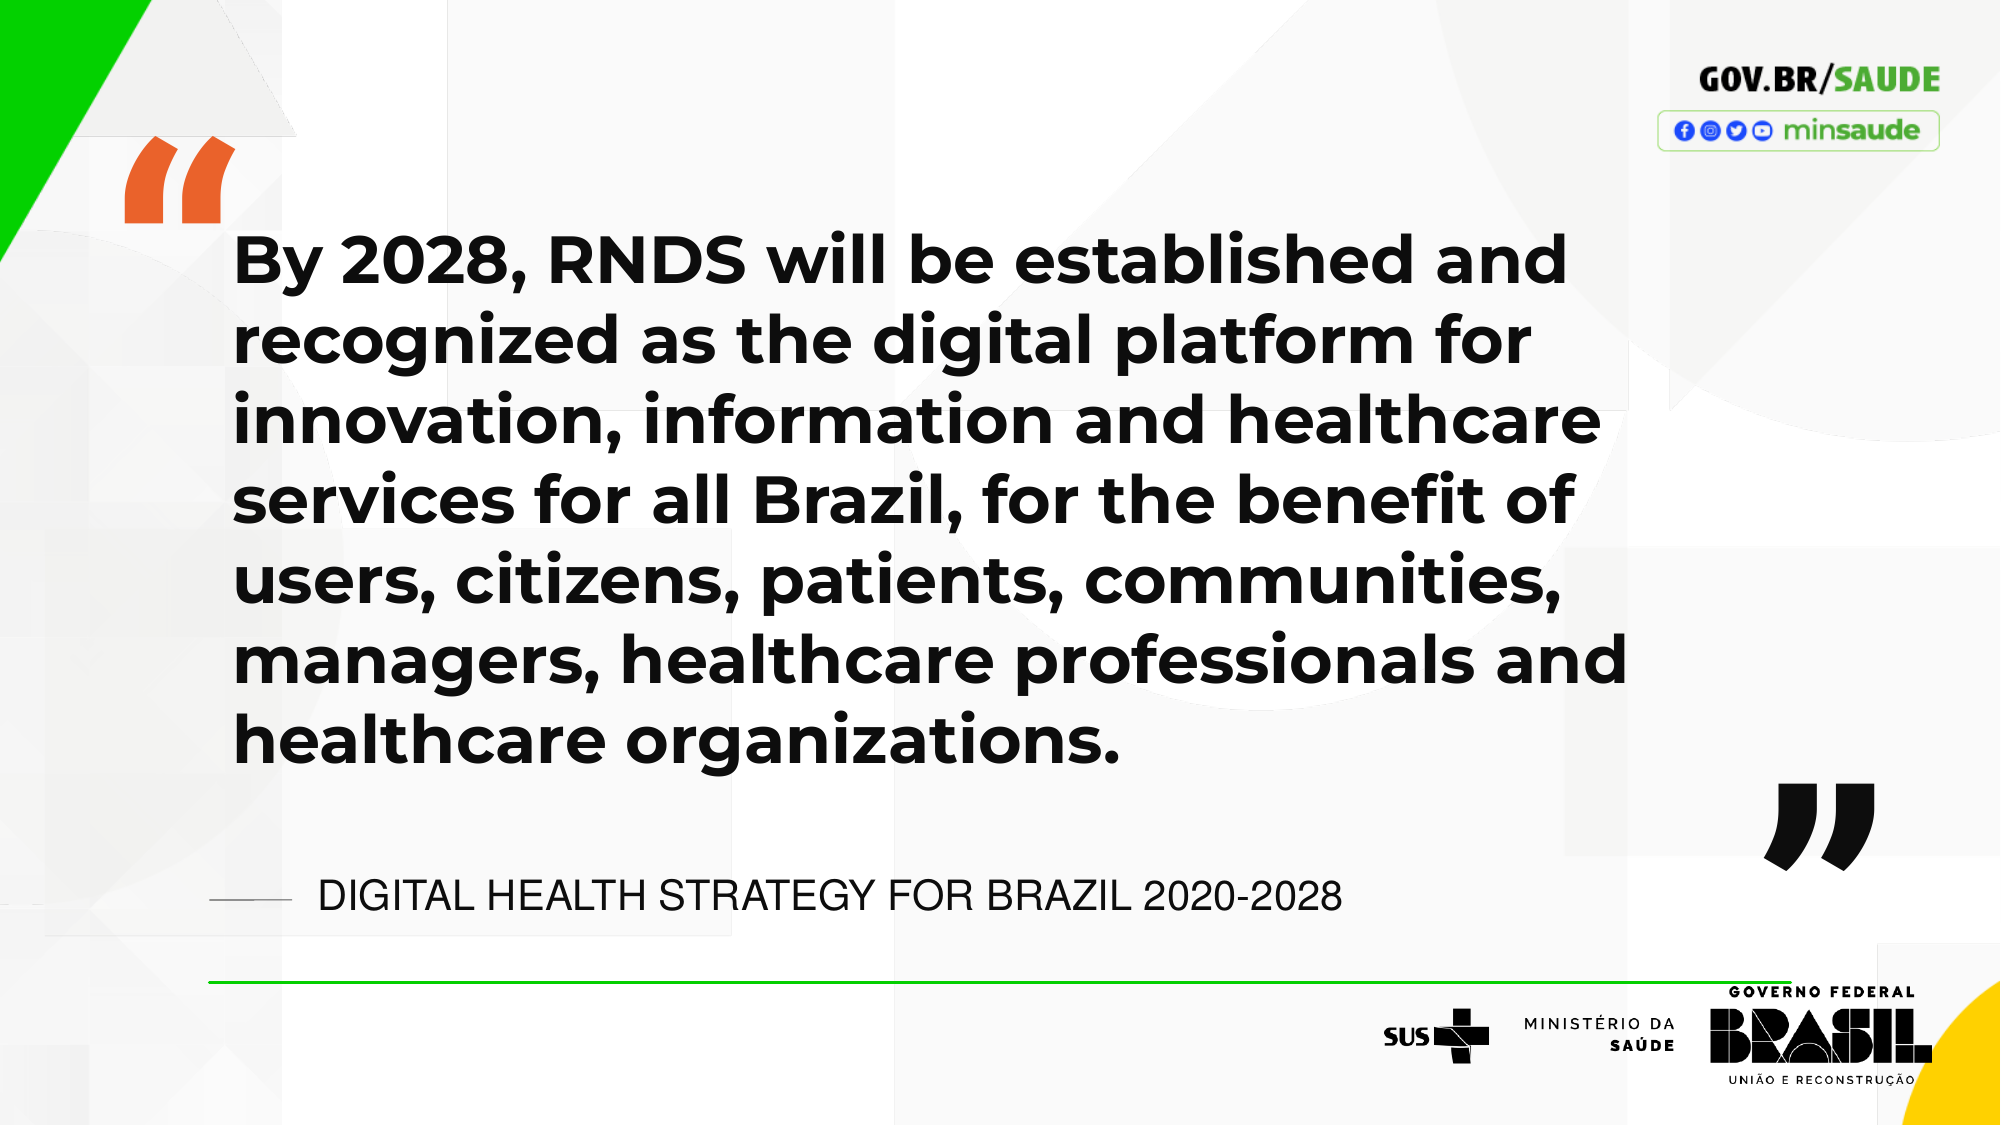

By 2028, RNDS will be established and recognized as the digital platform for innovation, information and healthcare services for all Brazil, for the benefit of users, citizens, patients, communities, managers, healthcare professionals and healthcare organizations.

DIGITAL HEALTH STRATEGY FOR BRAZIL 2020-2028